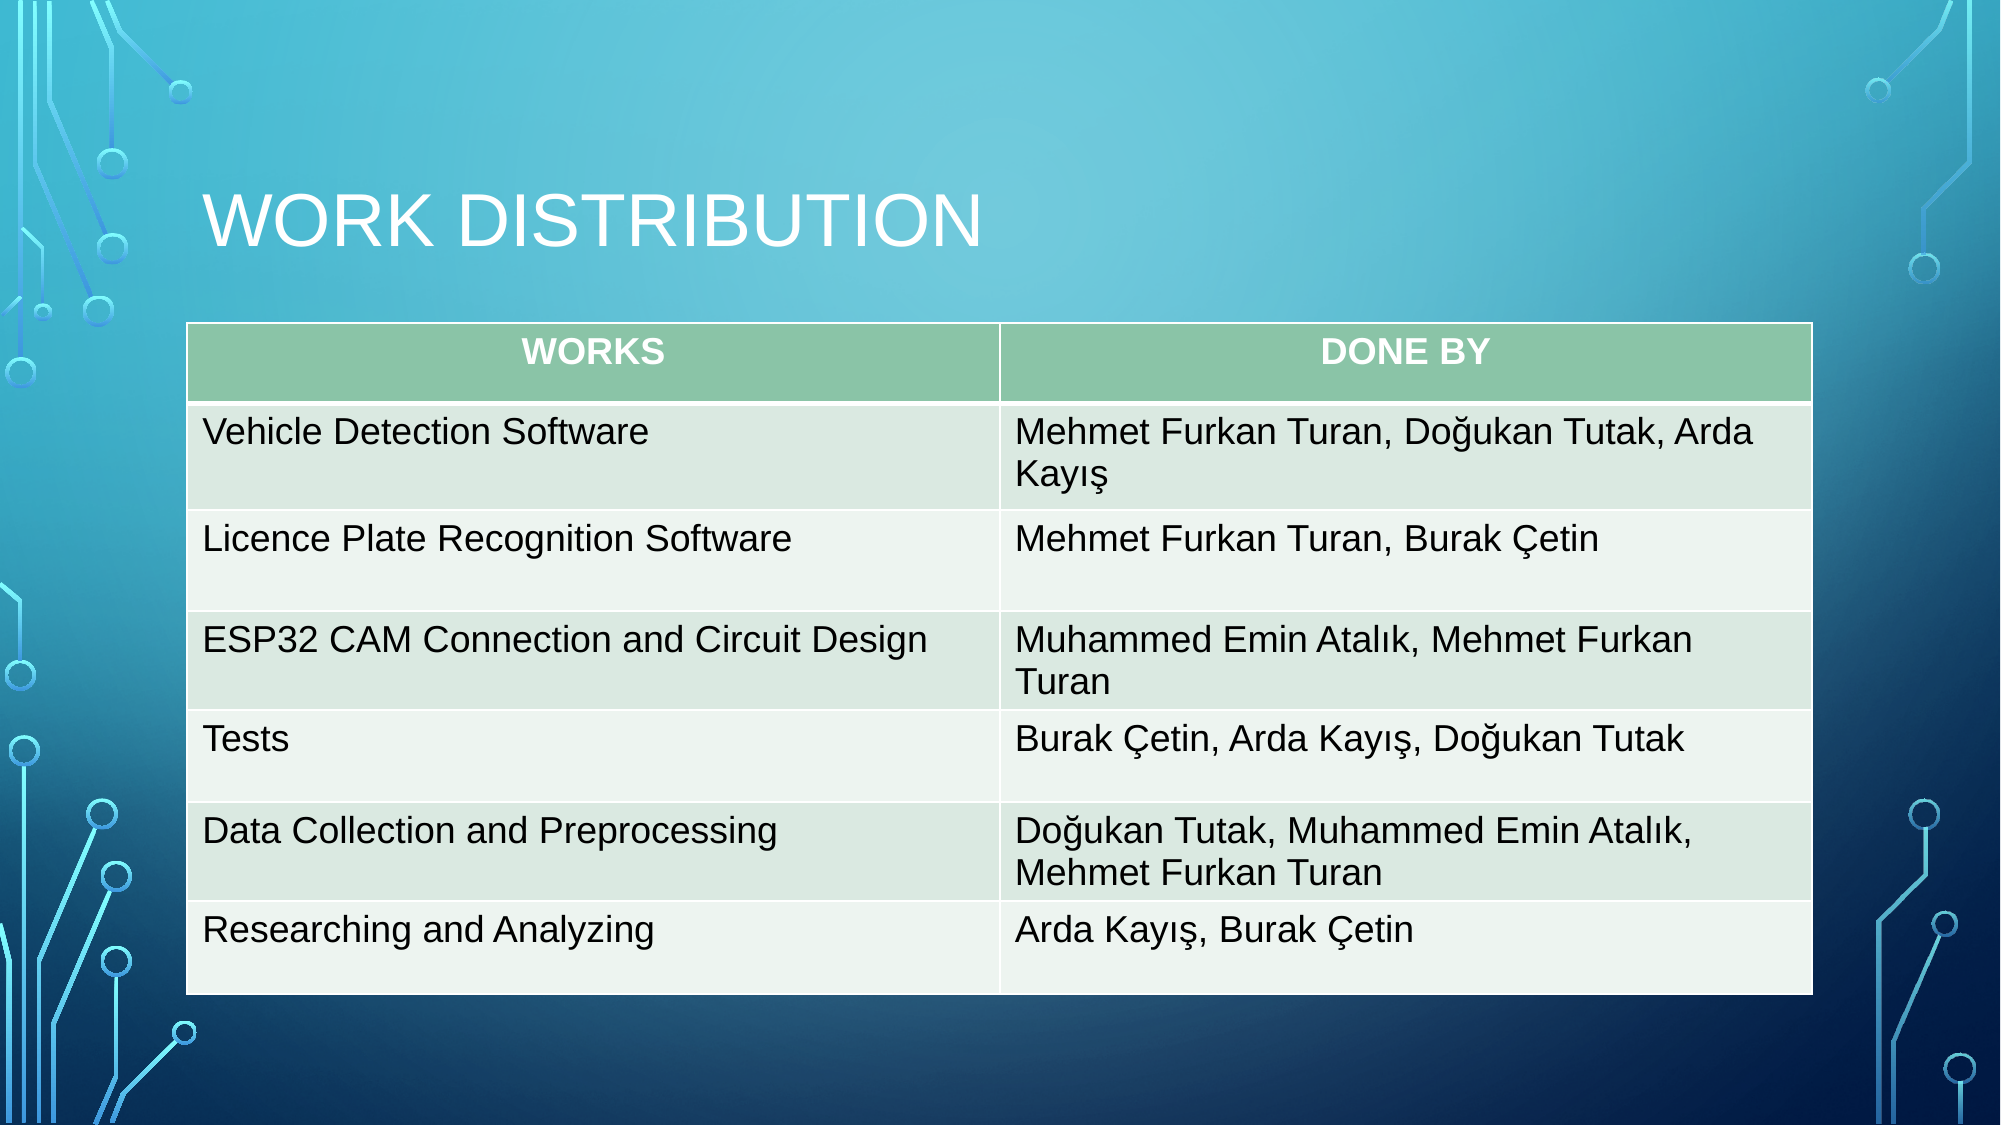

# WORK DISTRIBUTION
| WORKS | DONE BY |
| --- | --- |
| Vehicle Detection Software | Mehmet Furkan Turan, Doğukan Tutak, Arda Kayış |
| Licence Plate Recognition Software | Mehmet Furkan Turan, Burak Çetin |
| ESP32 CAM Connection and Circuit Design | Muhammed Emin Atalık, Mehmet Furkan Turan |
| Tests | Burak Çetin, Arda Kayış, Doğukan Tutak |
| Data Collection and Preprocessing | Doğukan Tutak, Muhammed Emin Atalık, Mehmet Furkan Turan |
| Researching and Analyzing | Arda Kayış, Burak Çetin |